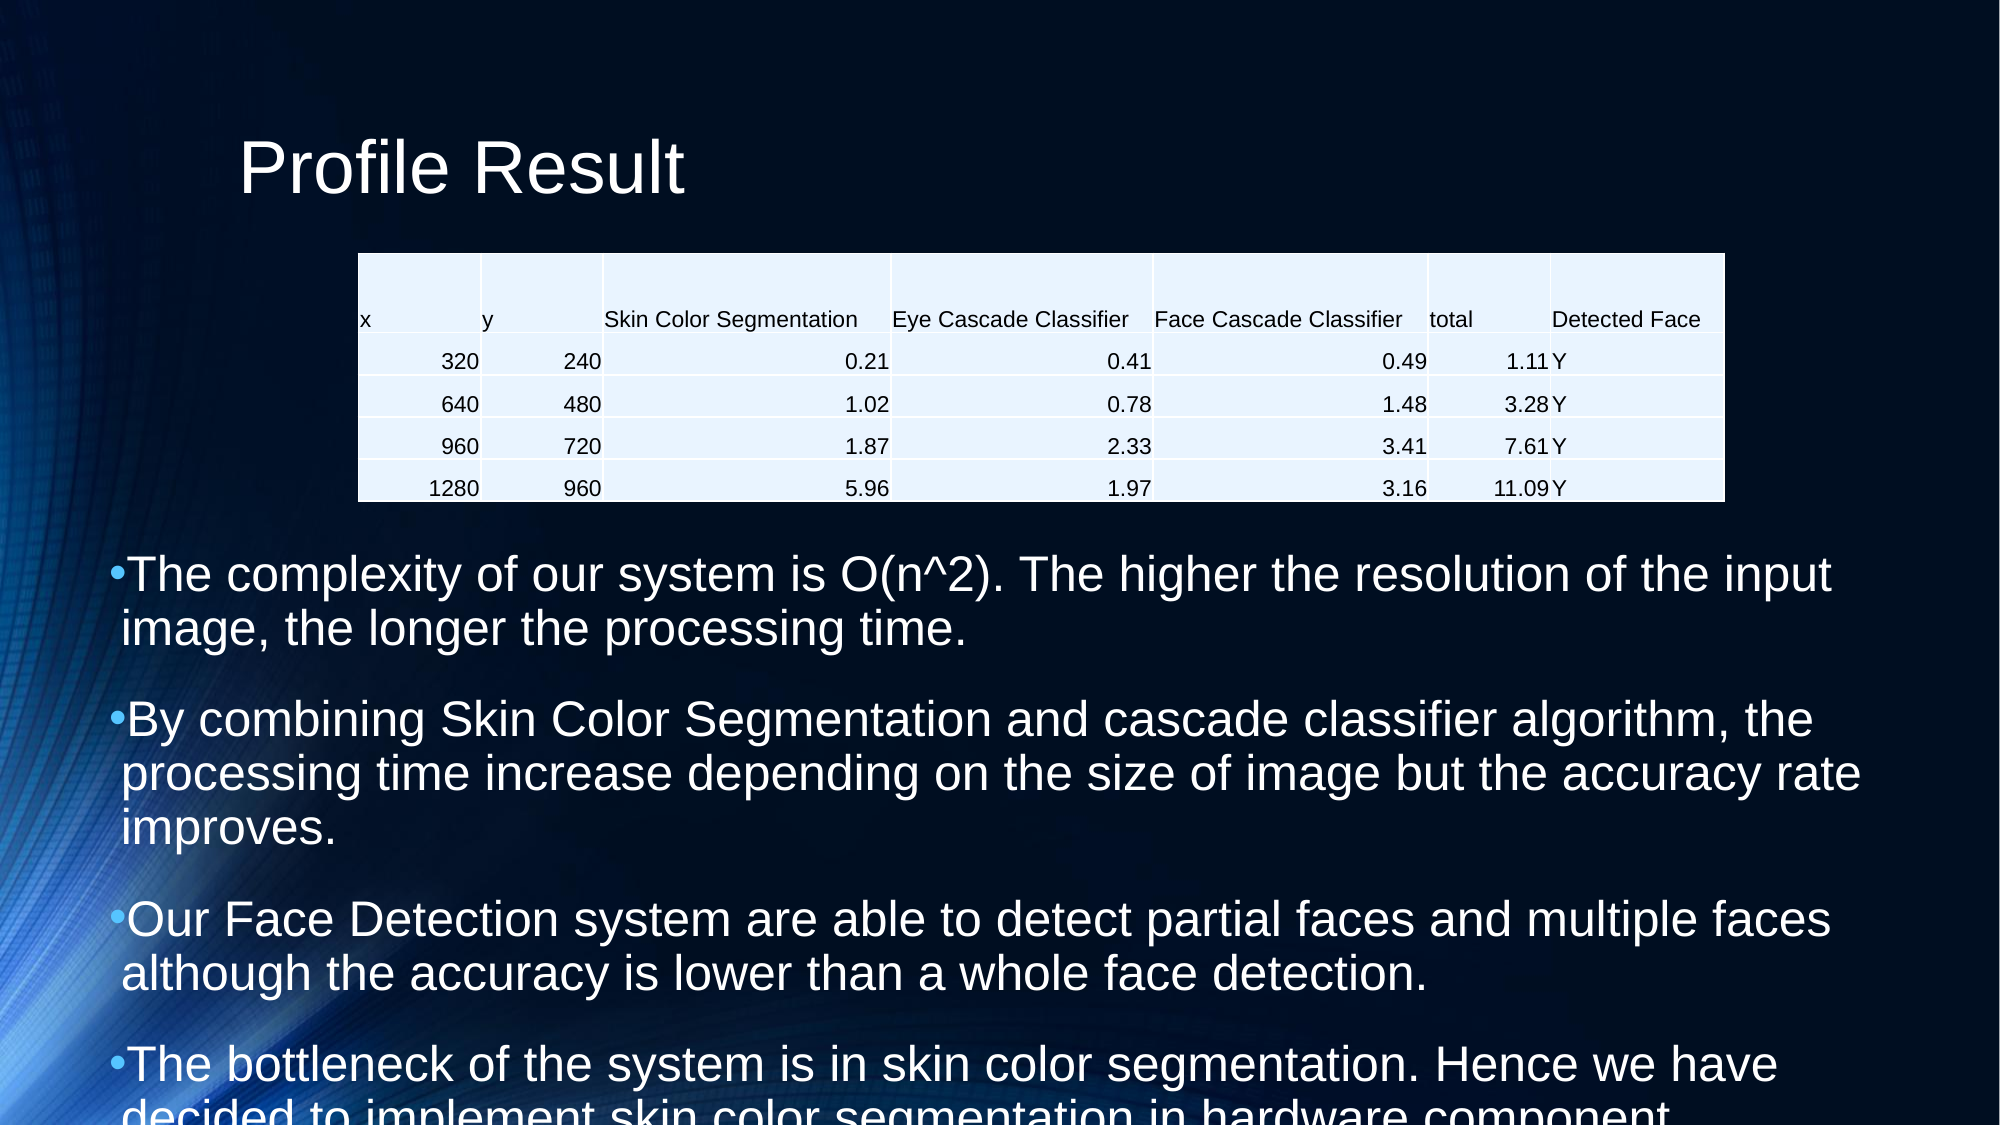

# Profile Result
| x | y | Skin Color Segmentation | Eye Cascade Classifier | Face Cascade Classifier | total | Detected Face |
| --- | --- | --- | --- | --- | --- | --- |
| 320 | 240 | 0.21 | 0.41 | 0.49 | 1.11 | Y |
| 640 | 480 | 1.02 | 0.78 | 1.48 | 3.28 | Y |
| 960 | 720 | 1.87 | 2.33 | 3.41 | 7.61 | Y |
| 1280 | 960 | 5.96 | 1.97 | 3.16 | 11.09 | Y |
The complexity of our system is O(n^2). The higher the resolution of the input image, the longer the processing time.
By combining Skin Color Segmentation and cascade classifier algorithm, the processing time increase depending on the size of image but the accuracy rate improves.
Our Face Detection system are able to detect partial faces and multiple faces although the accuracy is lower than a whole face detection.
The bottleneck of the system is in skin color segmentation. Hence we have decided to implement skin color segmentation in hardware component.